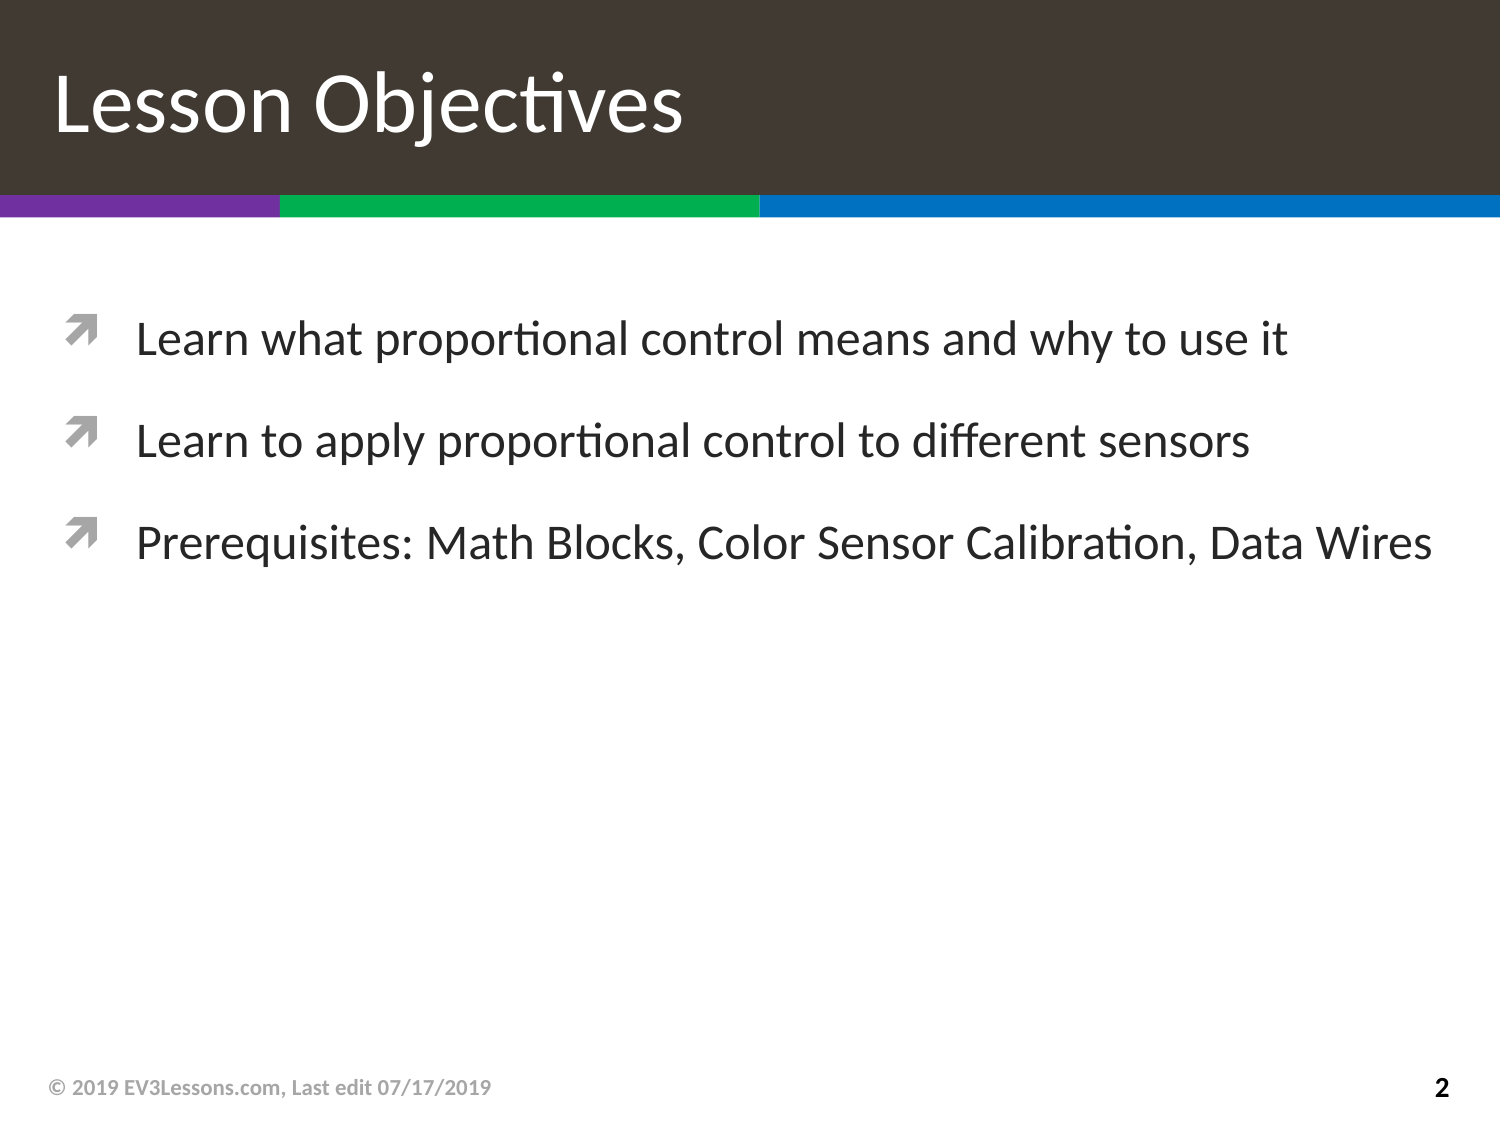

# Lesson Objectives
Learn what proportional control means and why to use it
Learn to apply proportional control to different sensors
Prerequisites: Math Blocks, Color Sensor Calibration, Data Wires
© 2019 EV3Lessons.com, Last edit 07/17/2019
2